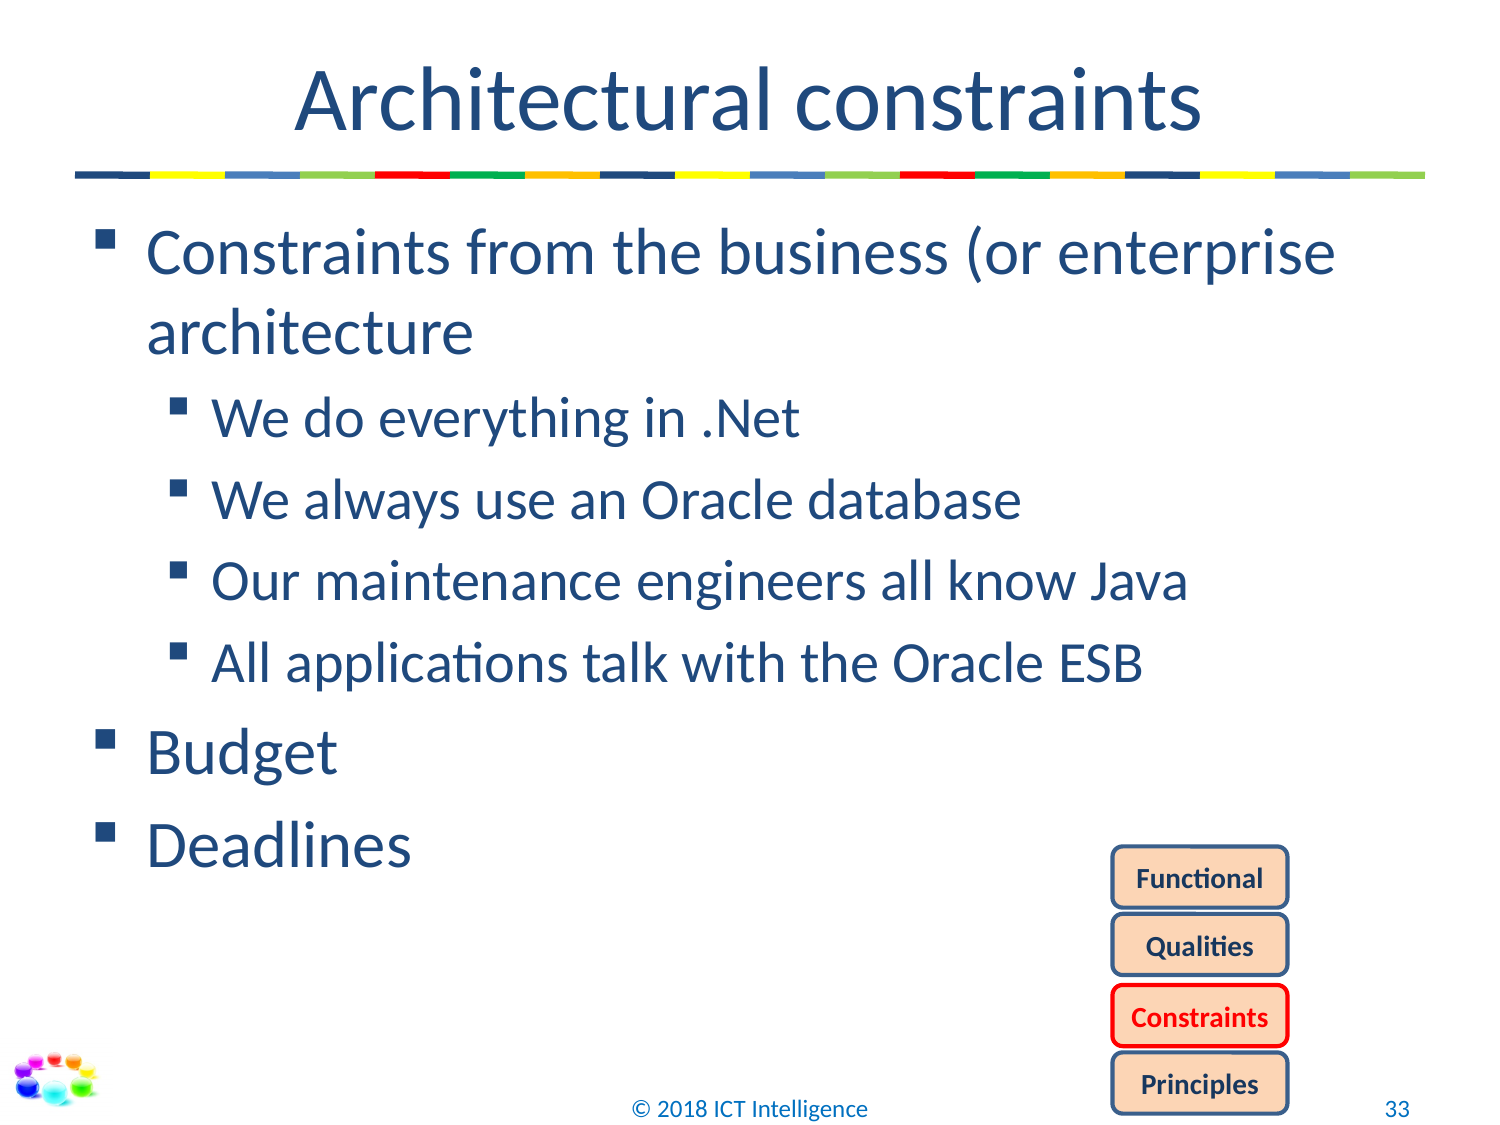

# Architectural constraints
Constraints from the business (or enterprise architecture
We do everything in .Net
We always use an Oracle database
Our maintenance engineers all know Java
All applications talk with the Oracle ESB
Budget
Deadlines
Functional
Qualities
Constraints
Principles
© 2018 ICT Intelligence
33